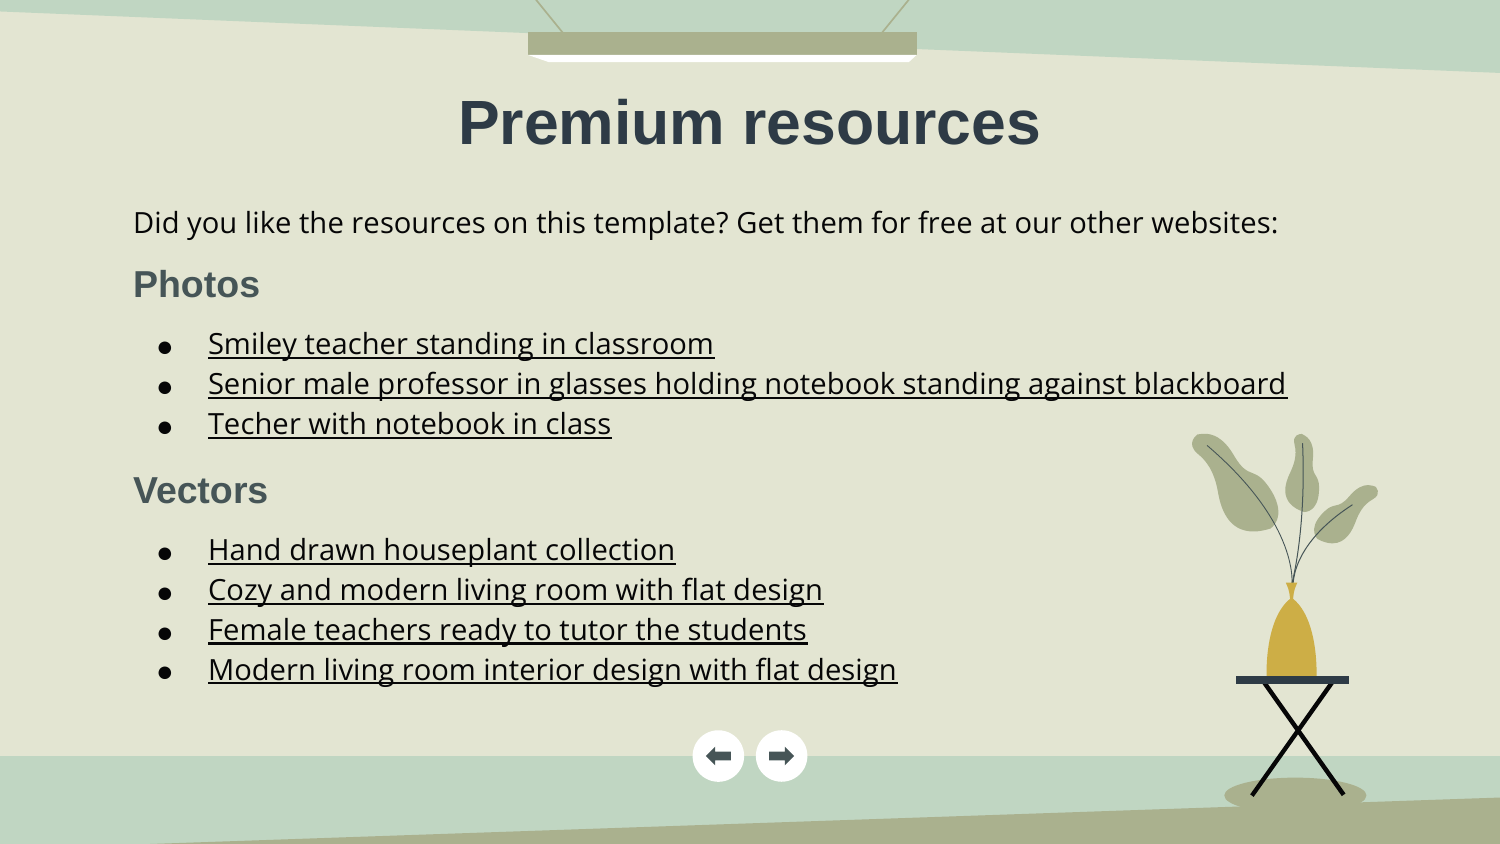

# Premium resources
Did you like the resources on this template? Get them for free at our other websites:
Photos
Smiley teacher standing in classroom
Senior male professor in glasses holding notebook standing against blackboard
Techer with notebook in class
Vectors
Hand drawn houseplant collection
Cozy and modern living room with flat design
Female teachers ready to tutor the students
Modern living room interior design with flat design